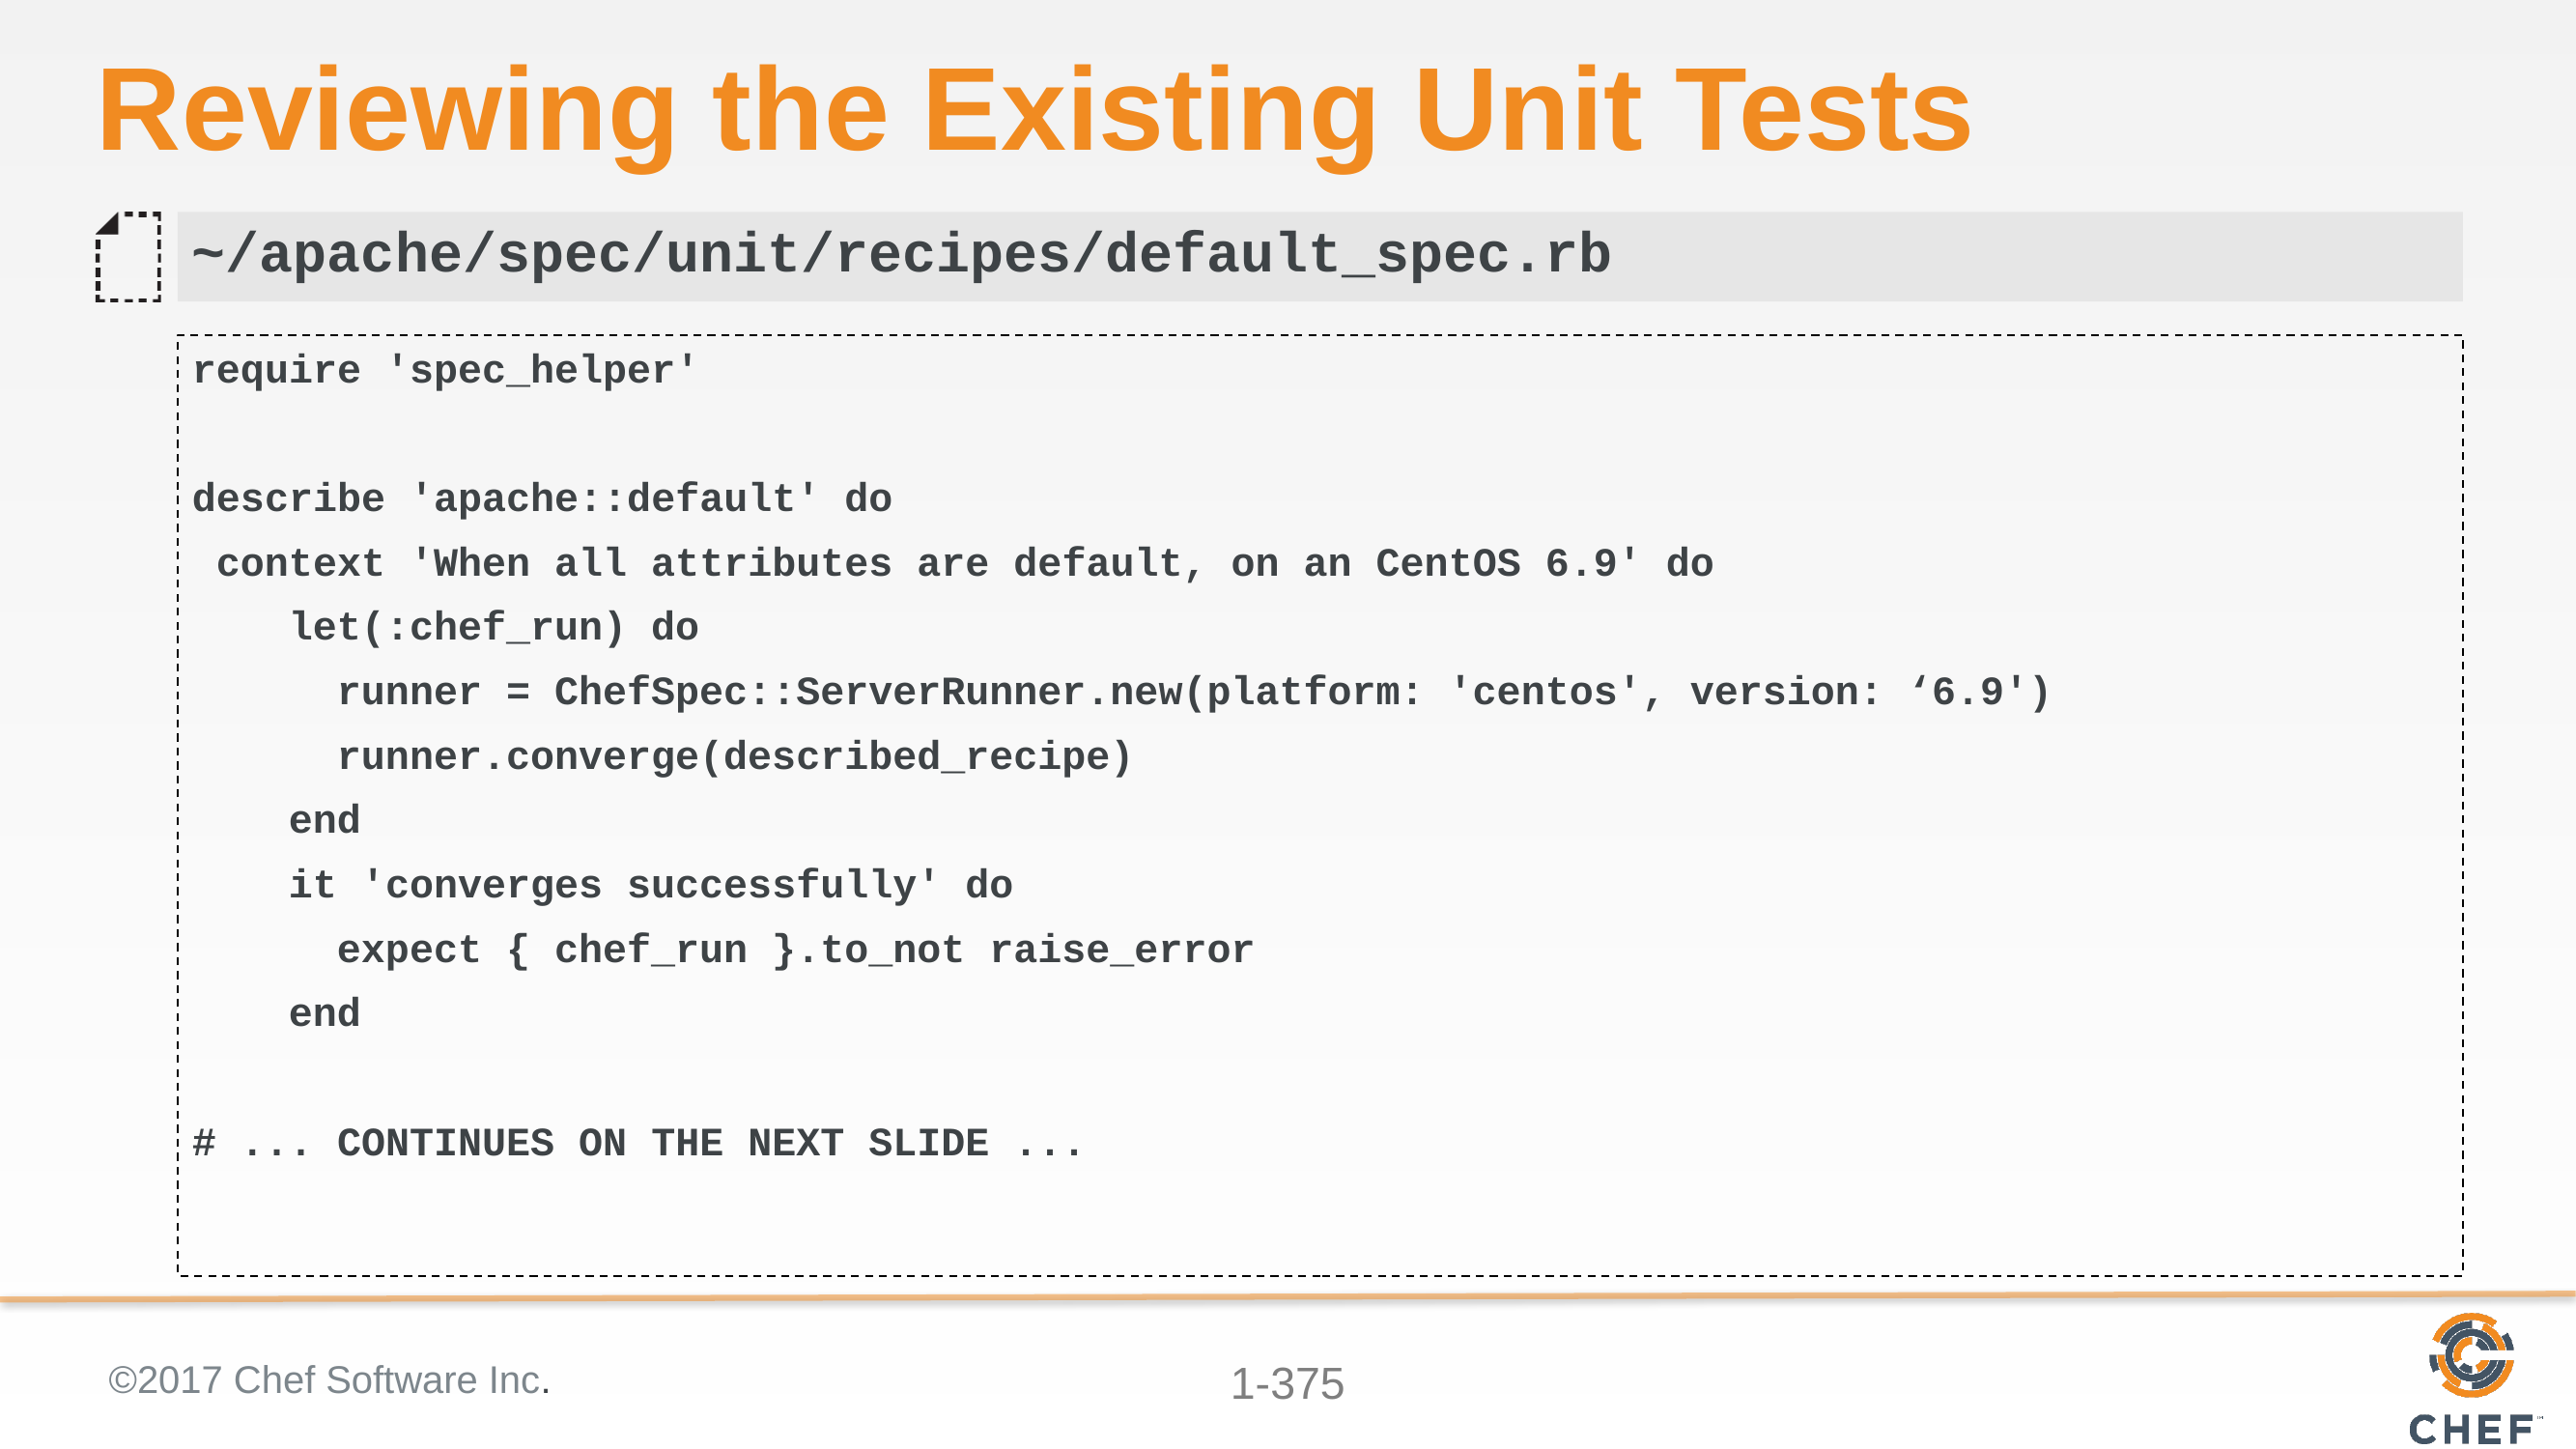

# Reviewing the Existing Unit Tests
~/apache/spec/unit/recipes/default_spec.rb
require 'spec_helper'

describe 'apache::default' do
 context 'When all attributes are default, on an CentOS 6.9' do
    let(:chef_run) do
      runner = ChefSpec::ServerRunner.new(platform: 'centos', version: ‘6.9')
      runner.converge(described_recipe)
    end
    it 'converges successfully' do
      expect { chef_run }.to_not raise_error
    end

# ... CONTINUES ON THE NEXT SLIDE ...